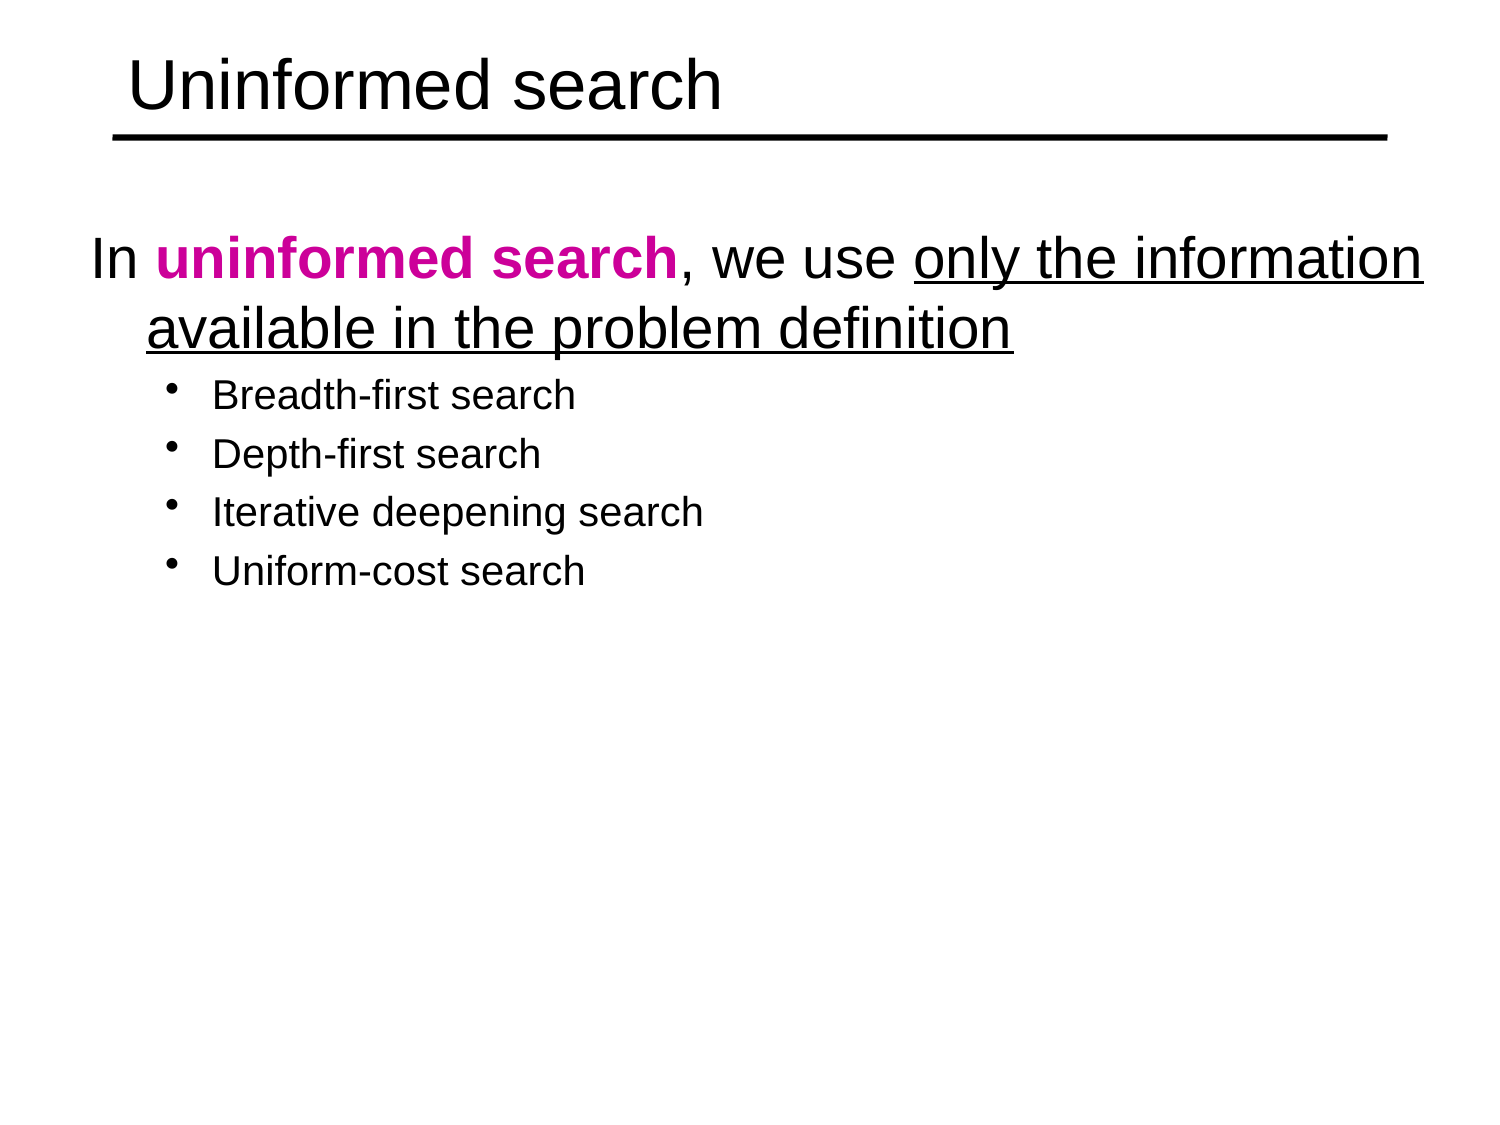

# Uninformed search
In uninformed search, we use only the information available in the problem definition
Breadth-first search
Depth-first search
Iterative deepening search
Uniform-cost search